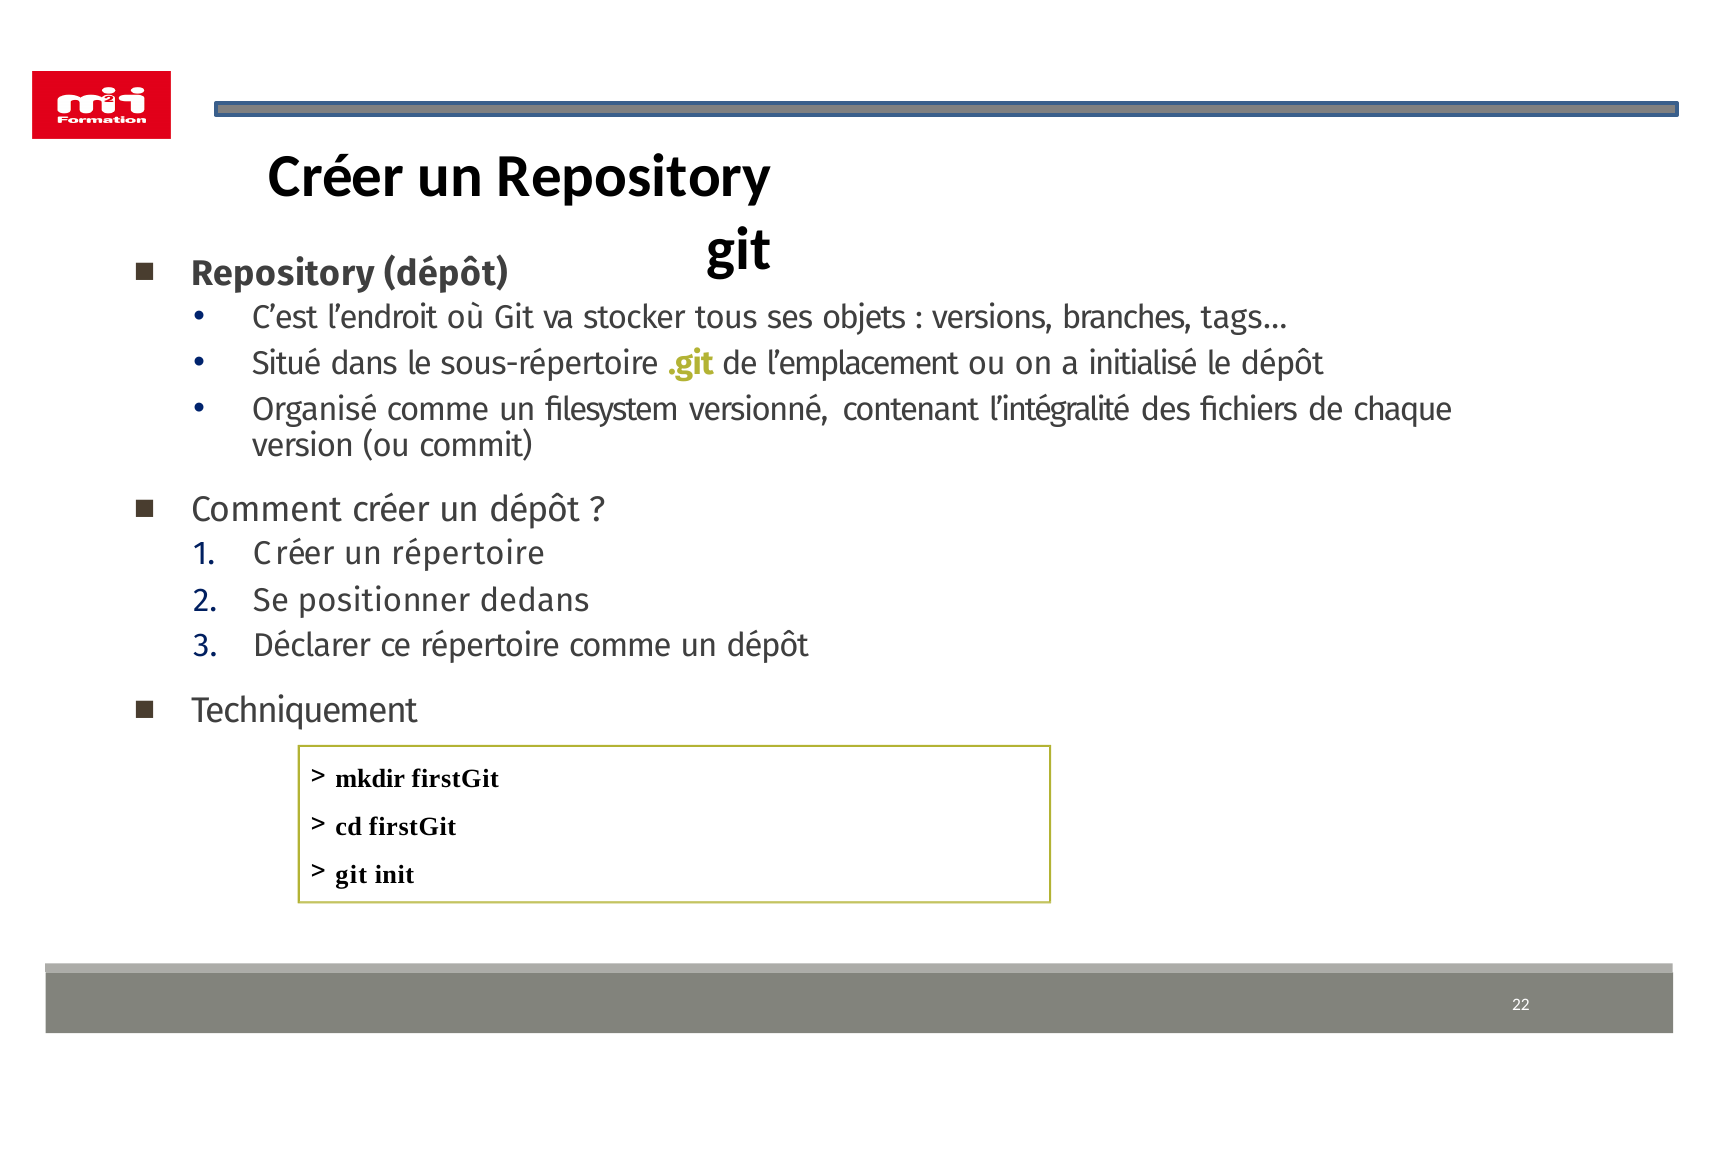

# Créer un Repository git
Repository (dépôt)
C’est l’endroit où Git va stocker tous ses objets : versions, branches, tags…
Situé dans le sous-répertoire .git de l’emplacement ou on a initialisé le dépôt
Organisé comme un filesystem versionné, contenant l’intégralité des fichiers de chaque  version (ou commit)
Comment créer un dépôt ?
Créer un répertoire
Se positionner dedans
Déclarer ce répertoire comme un dépôt
Techniquement

mkdir firstGit
cd firstGit
git init

22